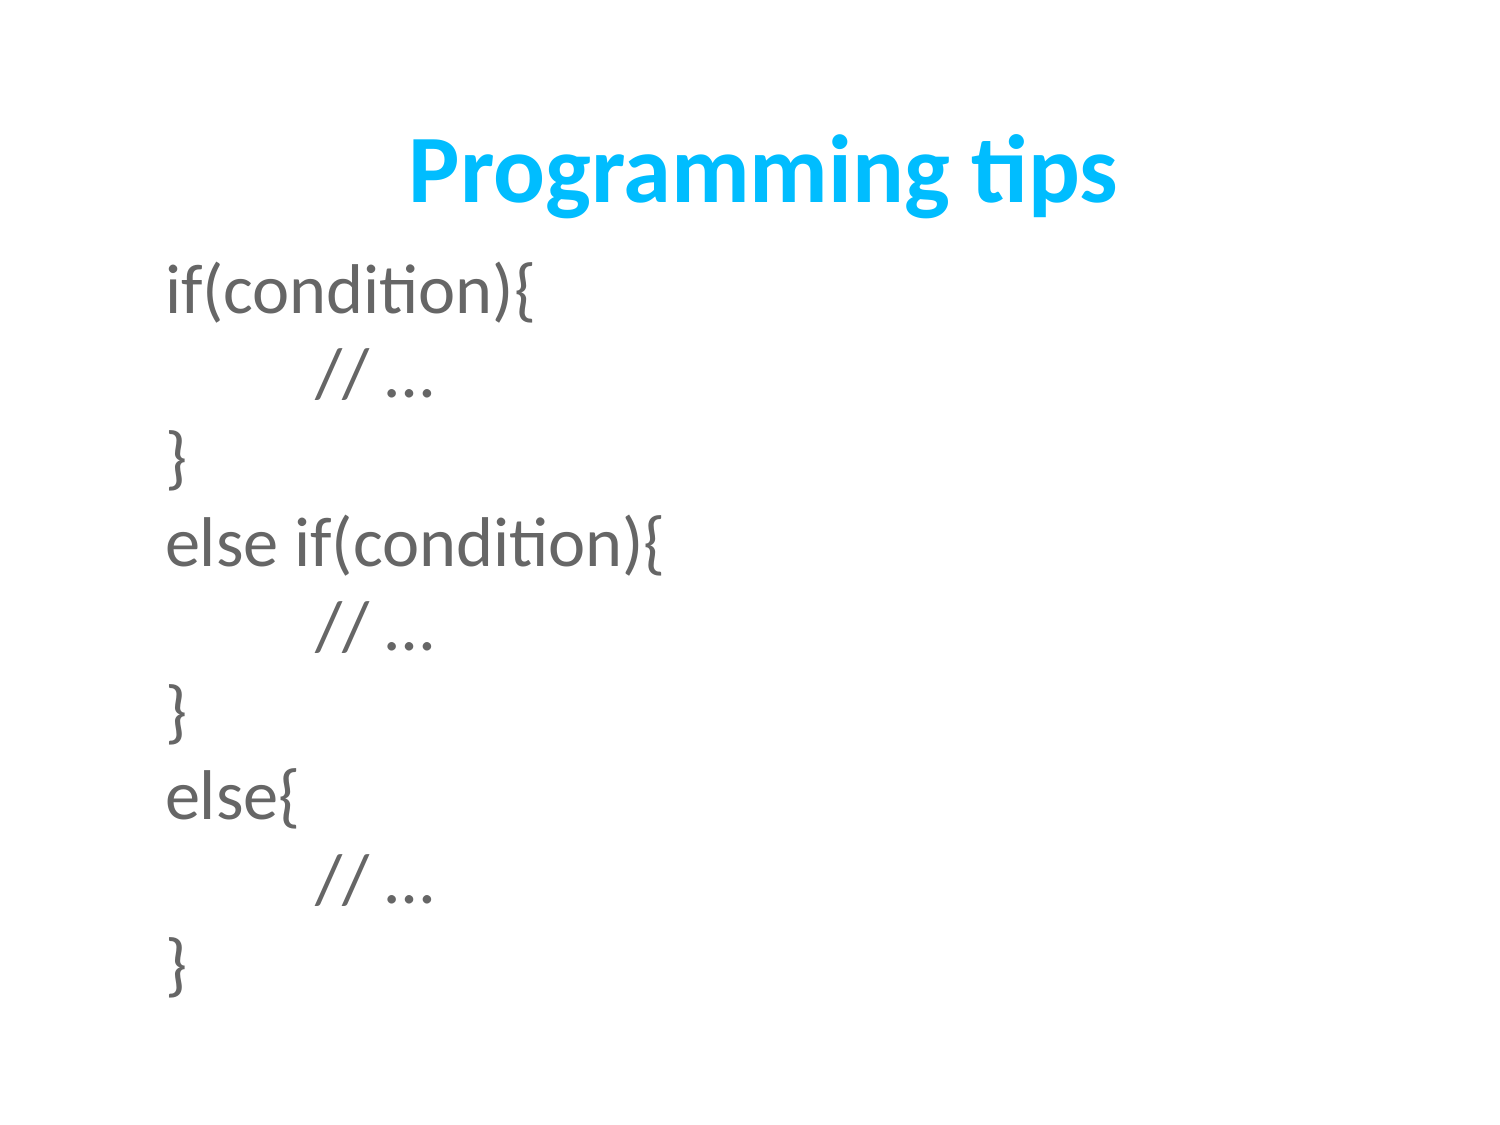

Programming tips
if(condition){
	// …
}
else if(condition){
	// …
}
else{
	// …
}